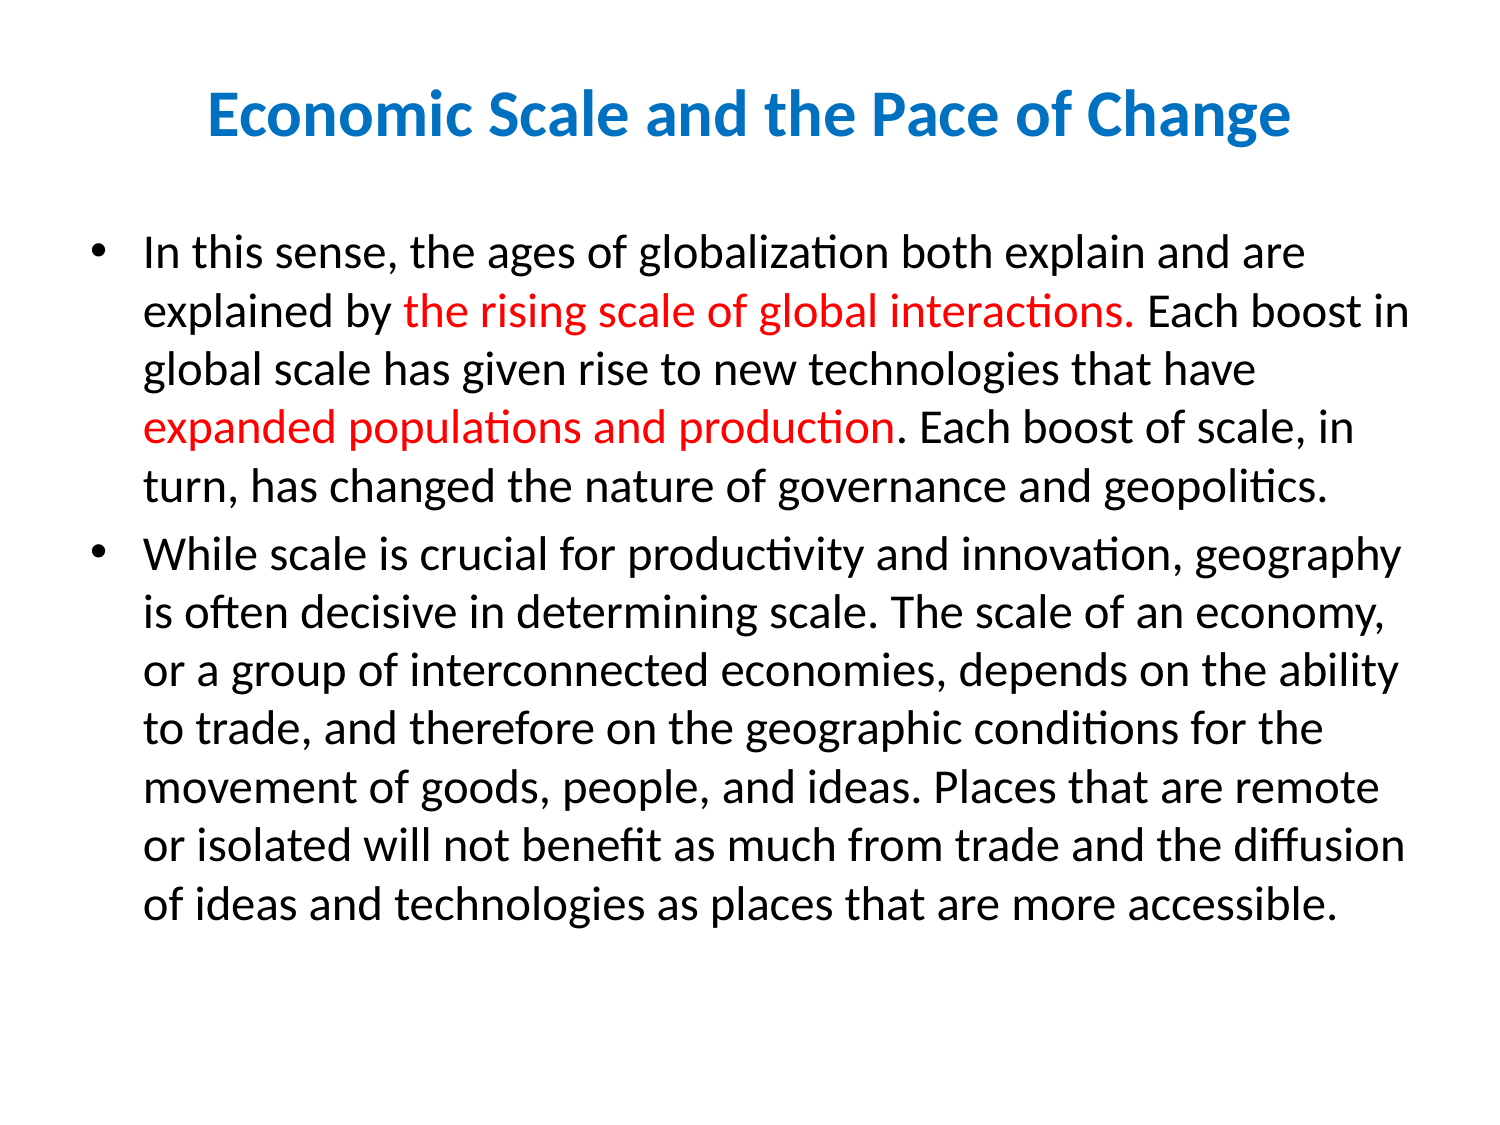

# Economic Scale and the Pace of Change
In this sense, the ages of globalization both explain and are explained by the rising scale of global interactions. Each boost in global scale has given rise to new technologies that have expanded populations and production. Each boost of scale, in turn, has changed the nature of governance and geopolitics.
While scale is crucial for productivity and innovation, geography is often decisive in determining scale. The scale of an economy, or a group of interconnected economies, depends on the ability to trade, and therefore on the geographic conditions for the movement of goods, people, and ideas. Places that are remote or isolated will not benefit as much from trade and the diffusion of ideas and technologies as places that are more accessible.